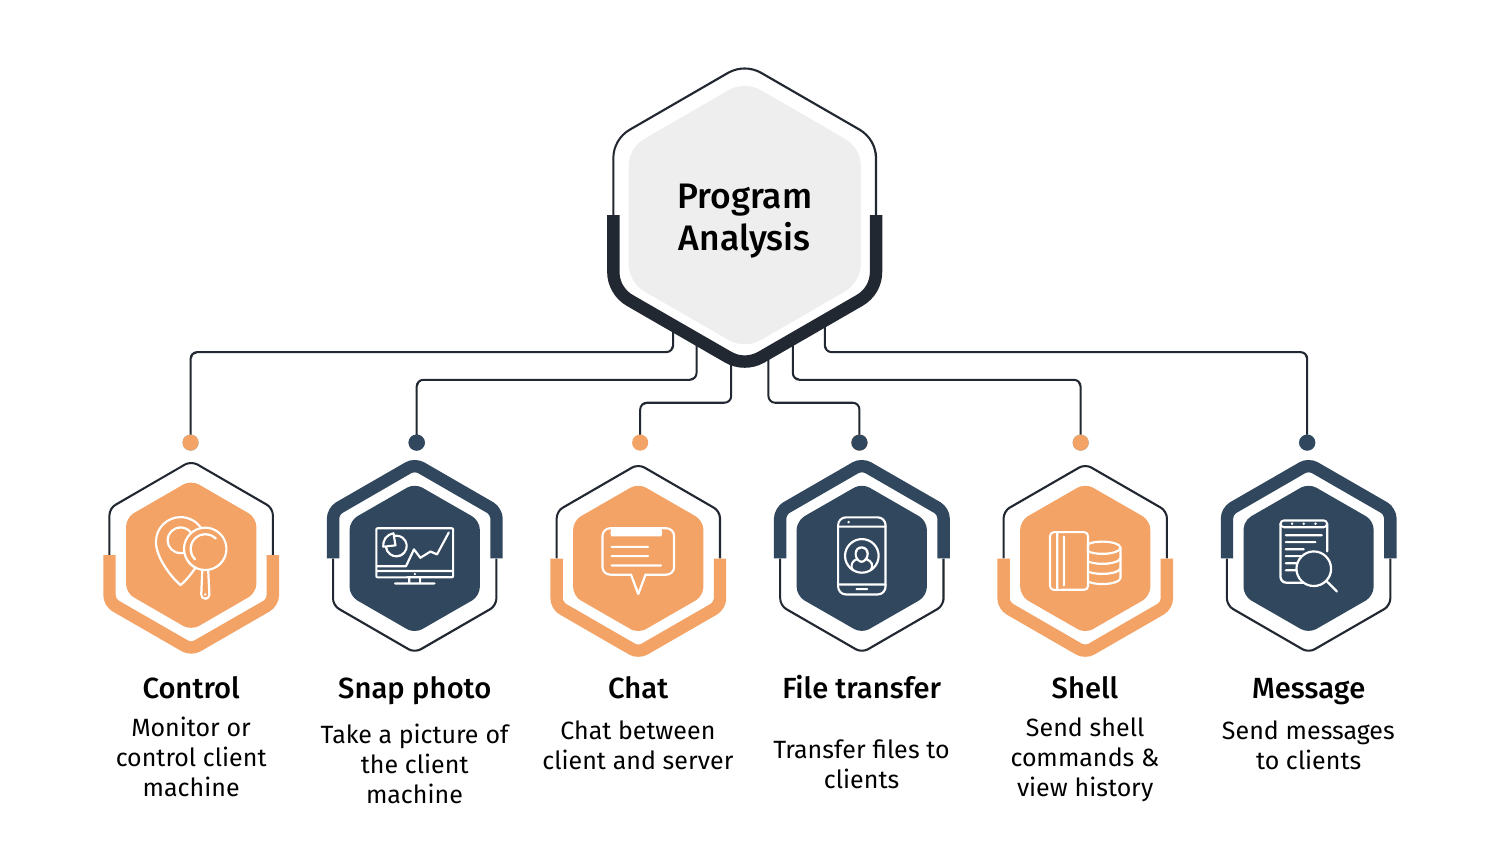

Program Analysis

Control
Snap photo
Chat
File transfer
Shell
Message
Monitor or control client machine
Take a picture of the client machine
Chat between client and server
Transfer files to clients
Send shell commands & view history
Send messages to clients